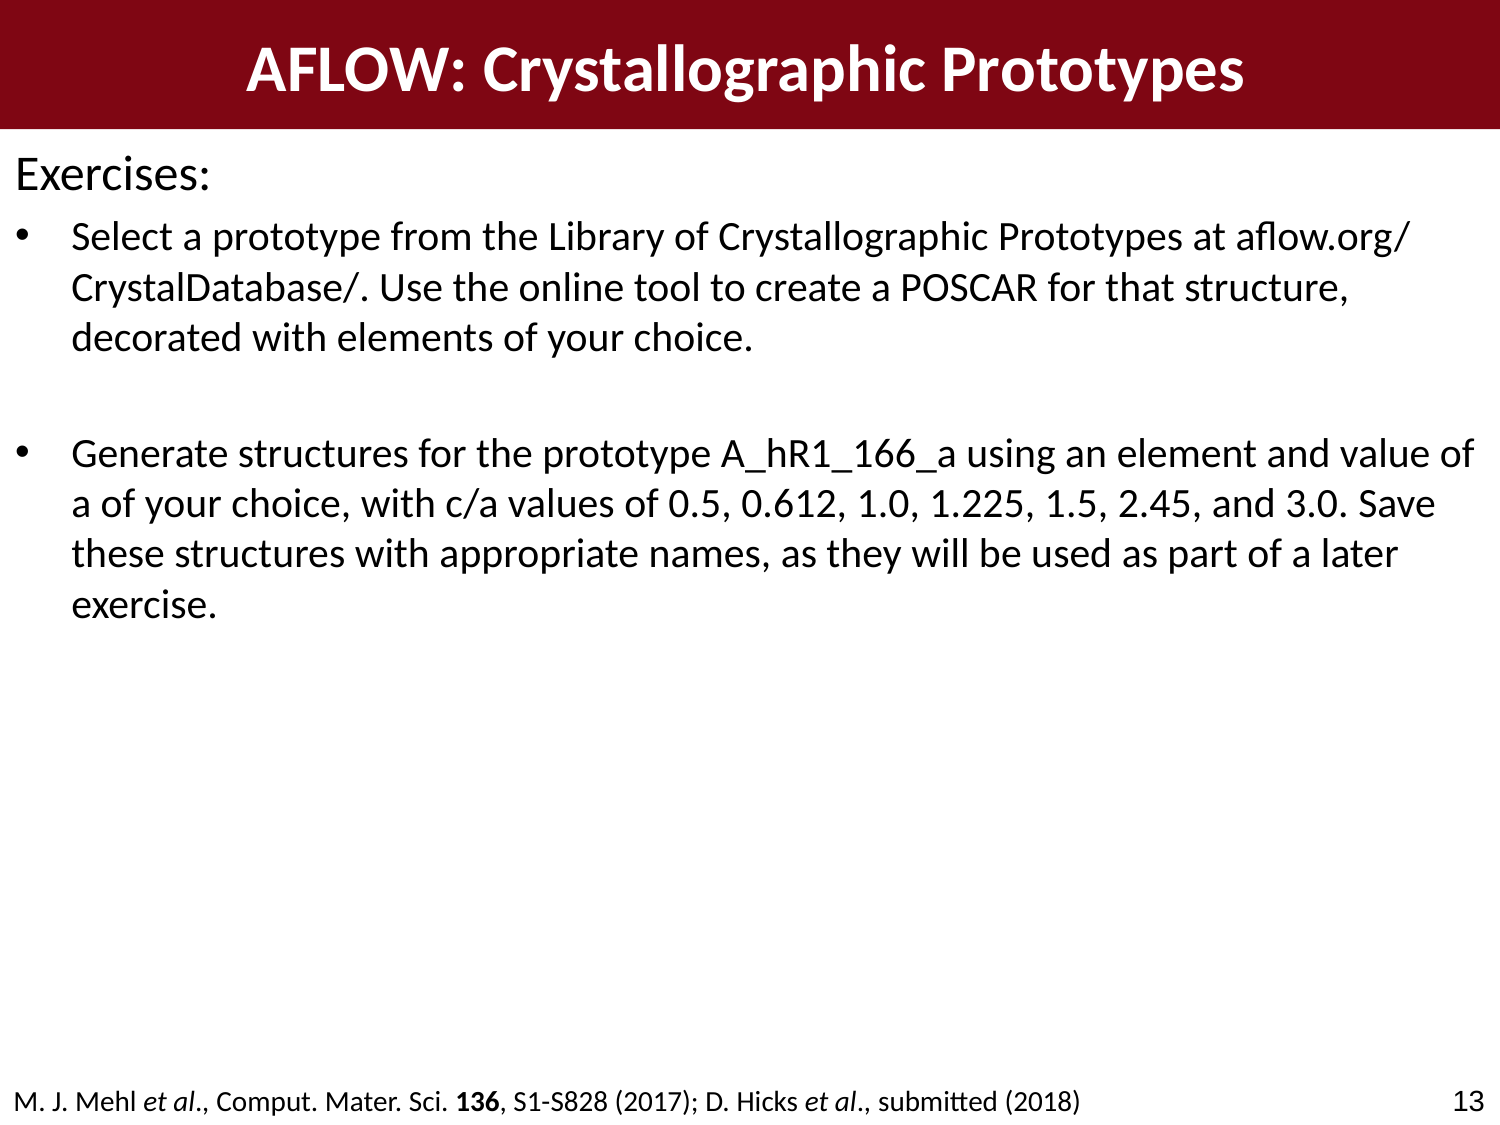

AFLOW: Crystallographic Prototypes
Exercises:
Select a prototype from the Library of Crystallographic Prototypes at aflow.org/ CrystalDatabase/. Use the online tool to create a POSCAR for that structure, decorated with elements of your choice.

Generate structures for the prototype A_hR1_166_a using an element and value of a of your choice, with c/a values of 0.5, 0.612, 1.0, 1.225, 1.5, 2.45, and 3.0. Save these structures with appropriate names, as they will be used as part of a later exercise.

G (p, T; V) = E + pV
13
M. J. Mehl et al., Comput. Mater. Sci. 136, S1-S828 (2017); D. Hicks et al., submitted (2018)